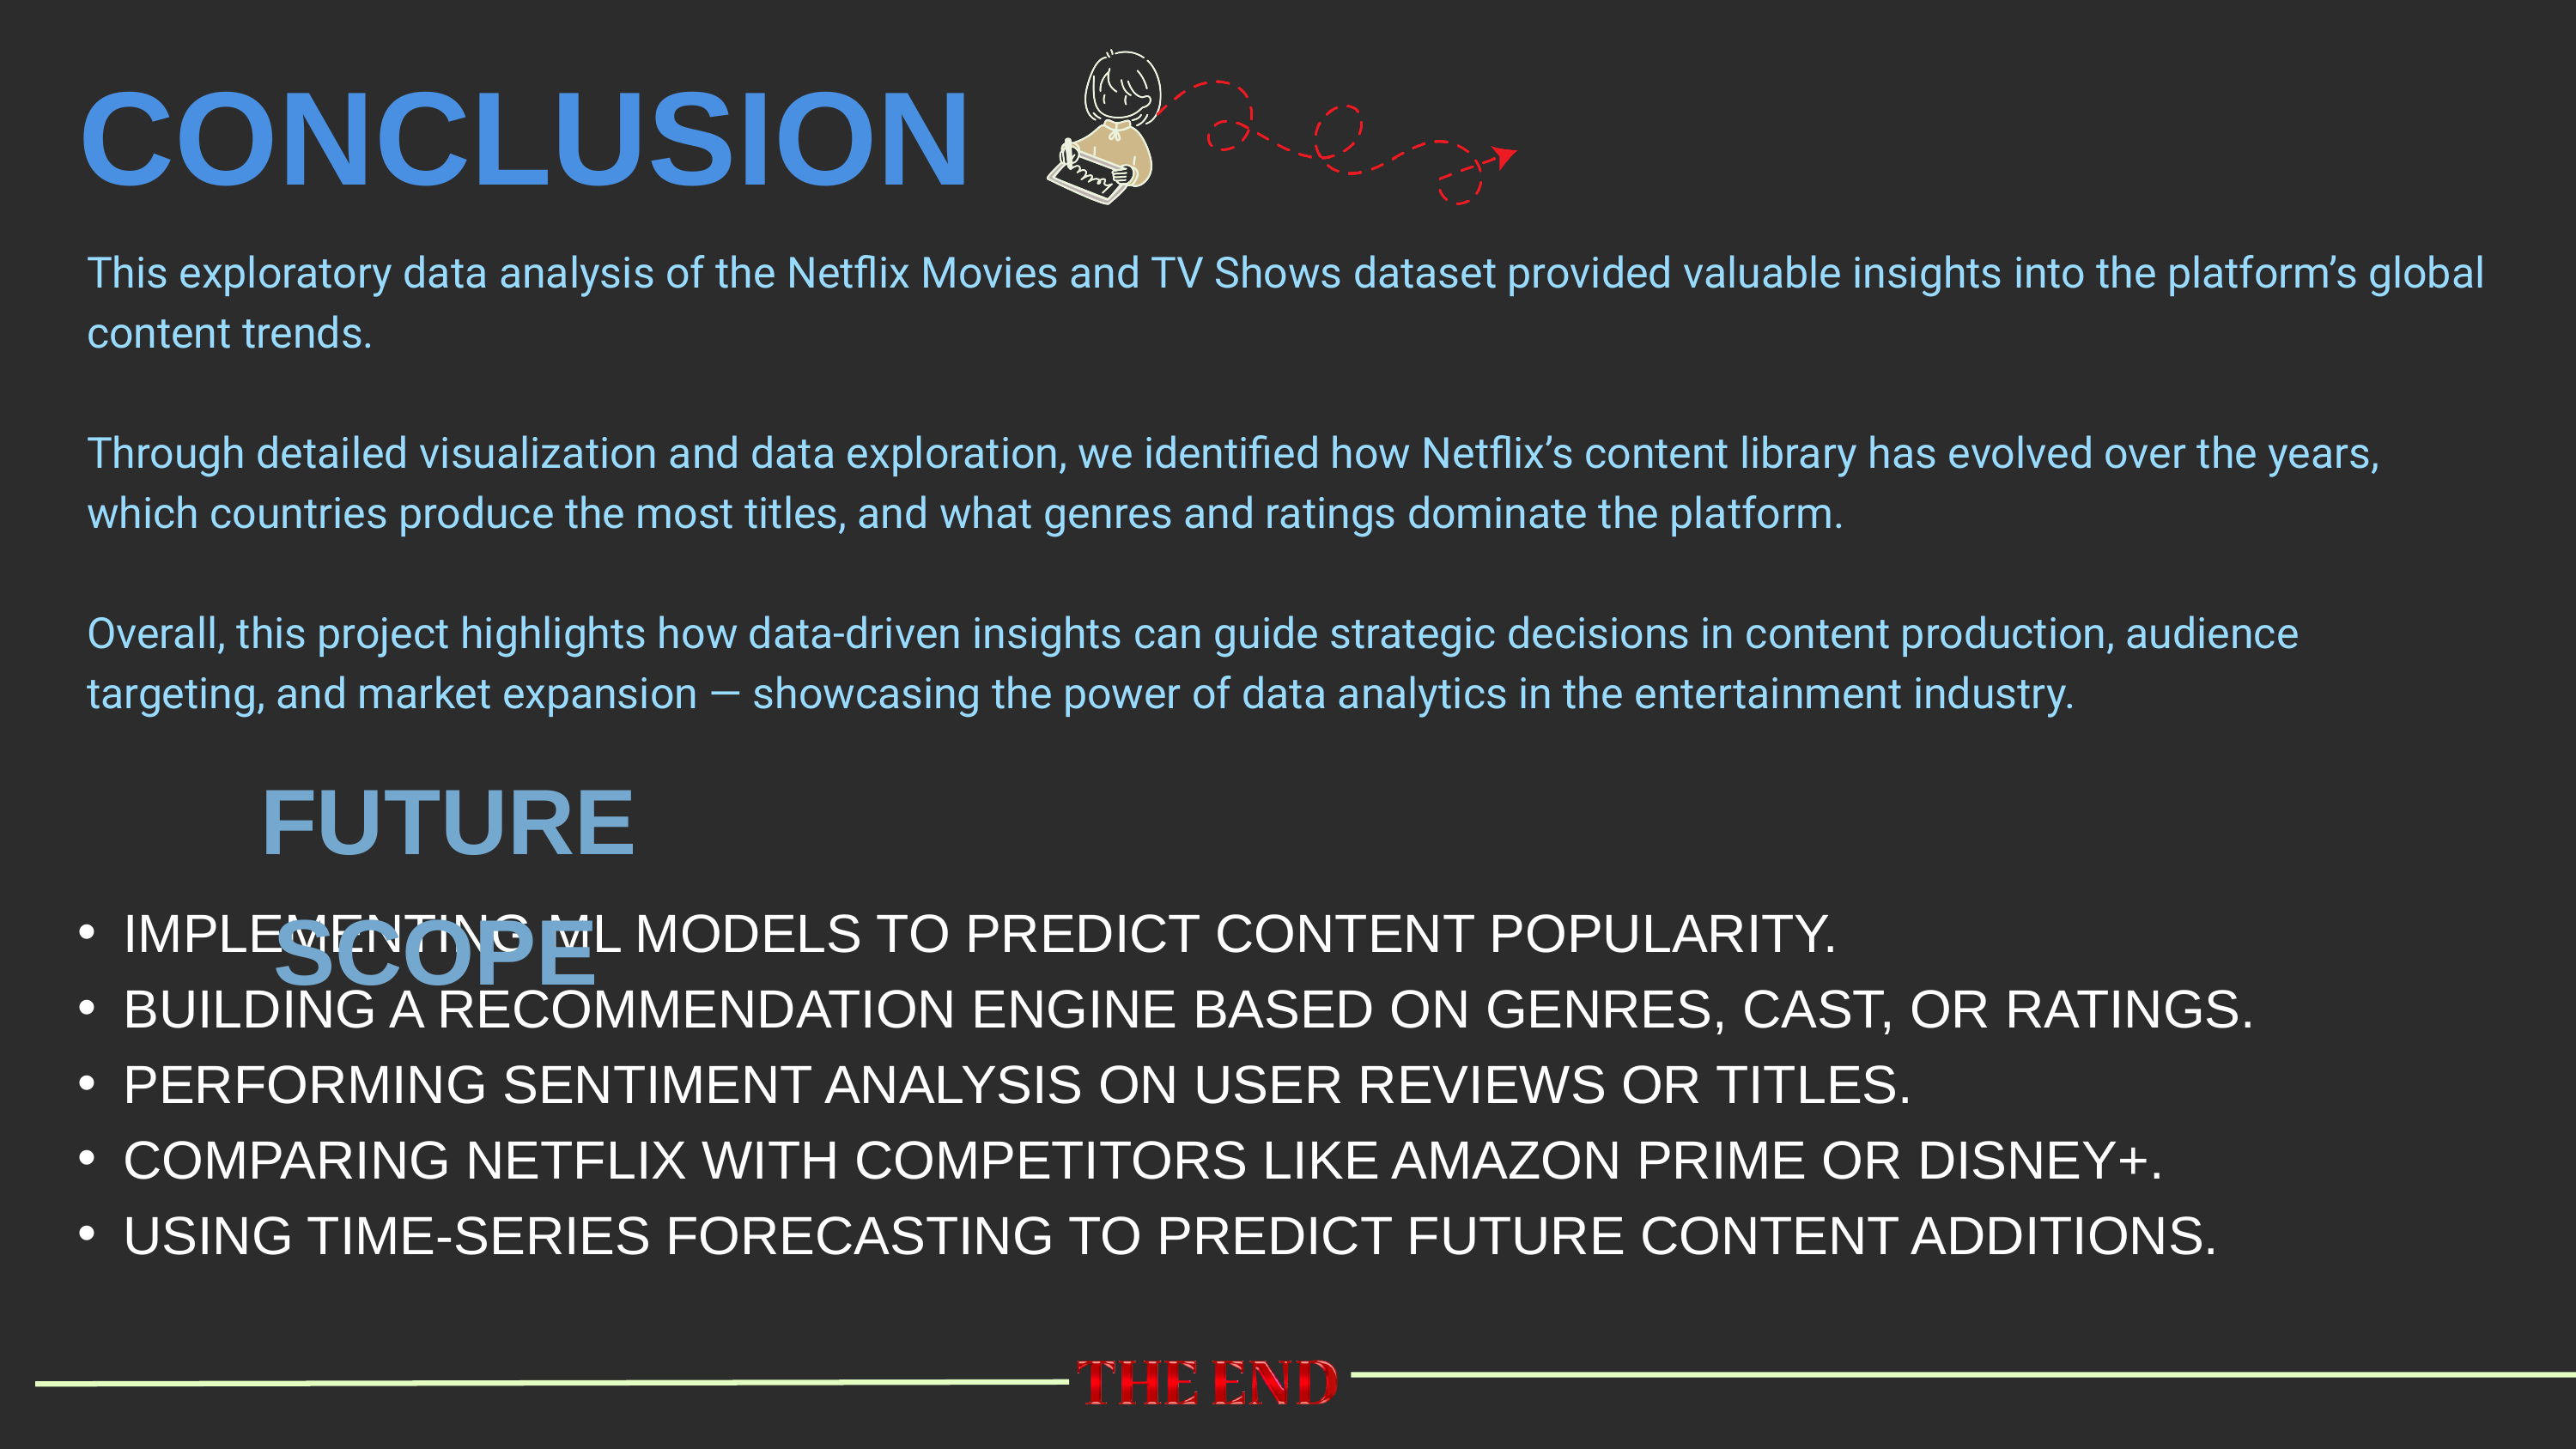

CONCLUSION

This exploratory data analysis of the Netflix Movies and TV Shows dataset provided valuable insights into the platform’s global content trends.

Through detailed visualization and data exploration, we identified how Netflix’s content library has evolved over the years, which countries produce the most titles, and what genres and ratings dominate the platform.

Overall, this project highlights how data-driven insights can guide strategic decisions in content production, audience targeting, and market expansion — showcasing the power of data analytics in the entertainment industry.

FUTURE SCOPE
IMPLEMENTING ML MODELS TO PREDICT CONTENT POPULARITY.
BUILDING A RECOMMENDATION ENGINE BASED ON GENRES, CAST, OR RATINGS.
PERFORMING SENTIMENT ANALYSIS ON USER REVIEWS OR TITLES.
COMPARING NETFLIX WITH COMPETITORS LIKE AMAZON PRIME OR DISNEY+.
USING TIME-SERIES FORECASTING TO PREDICT FUTURE CONTENT ADDITIONS.